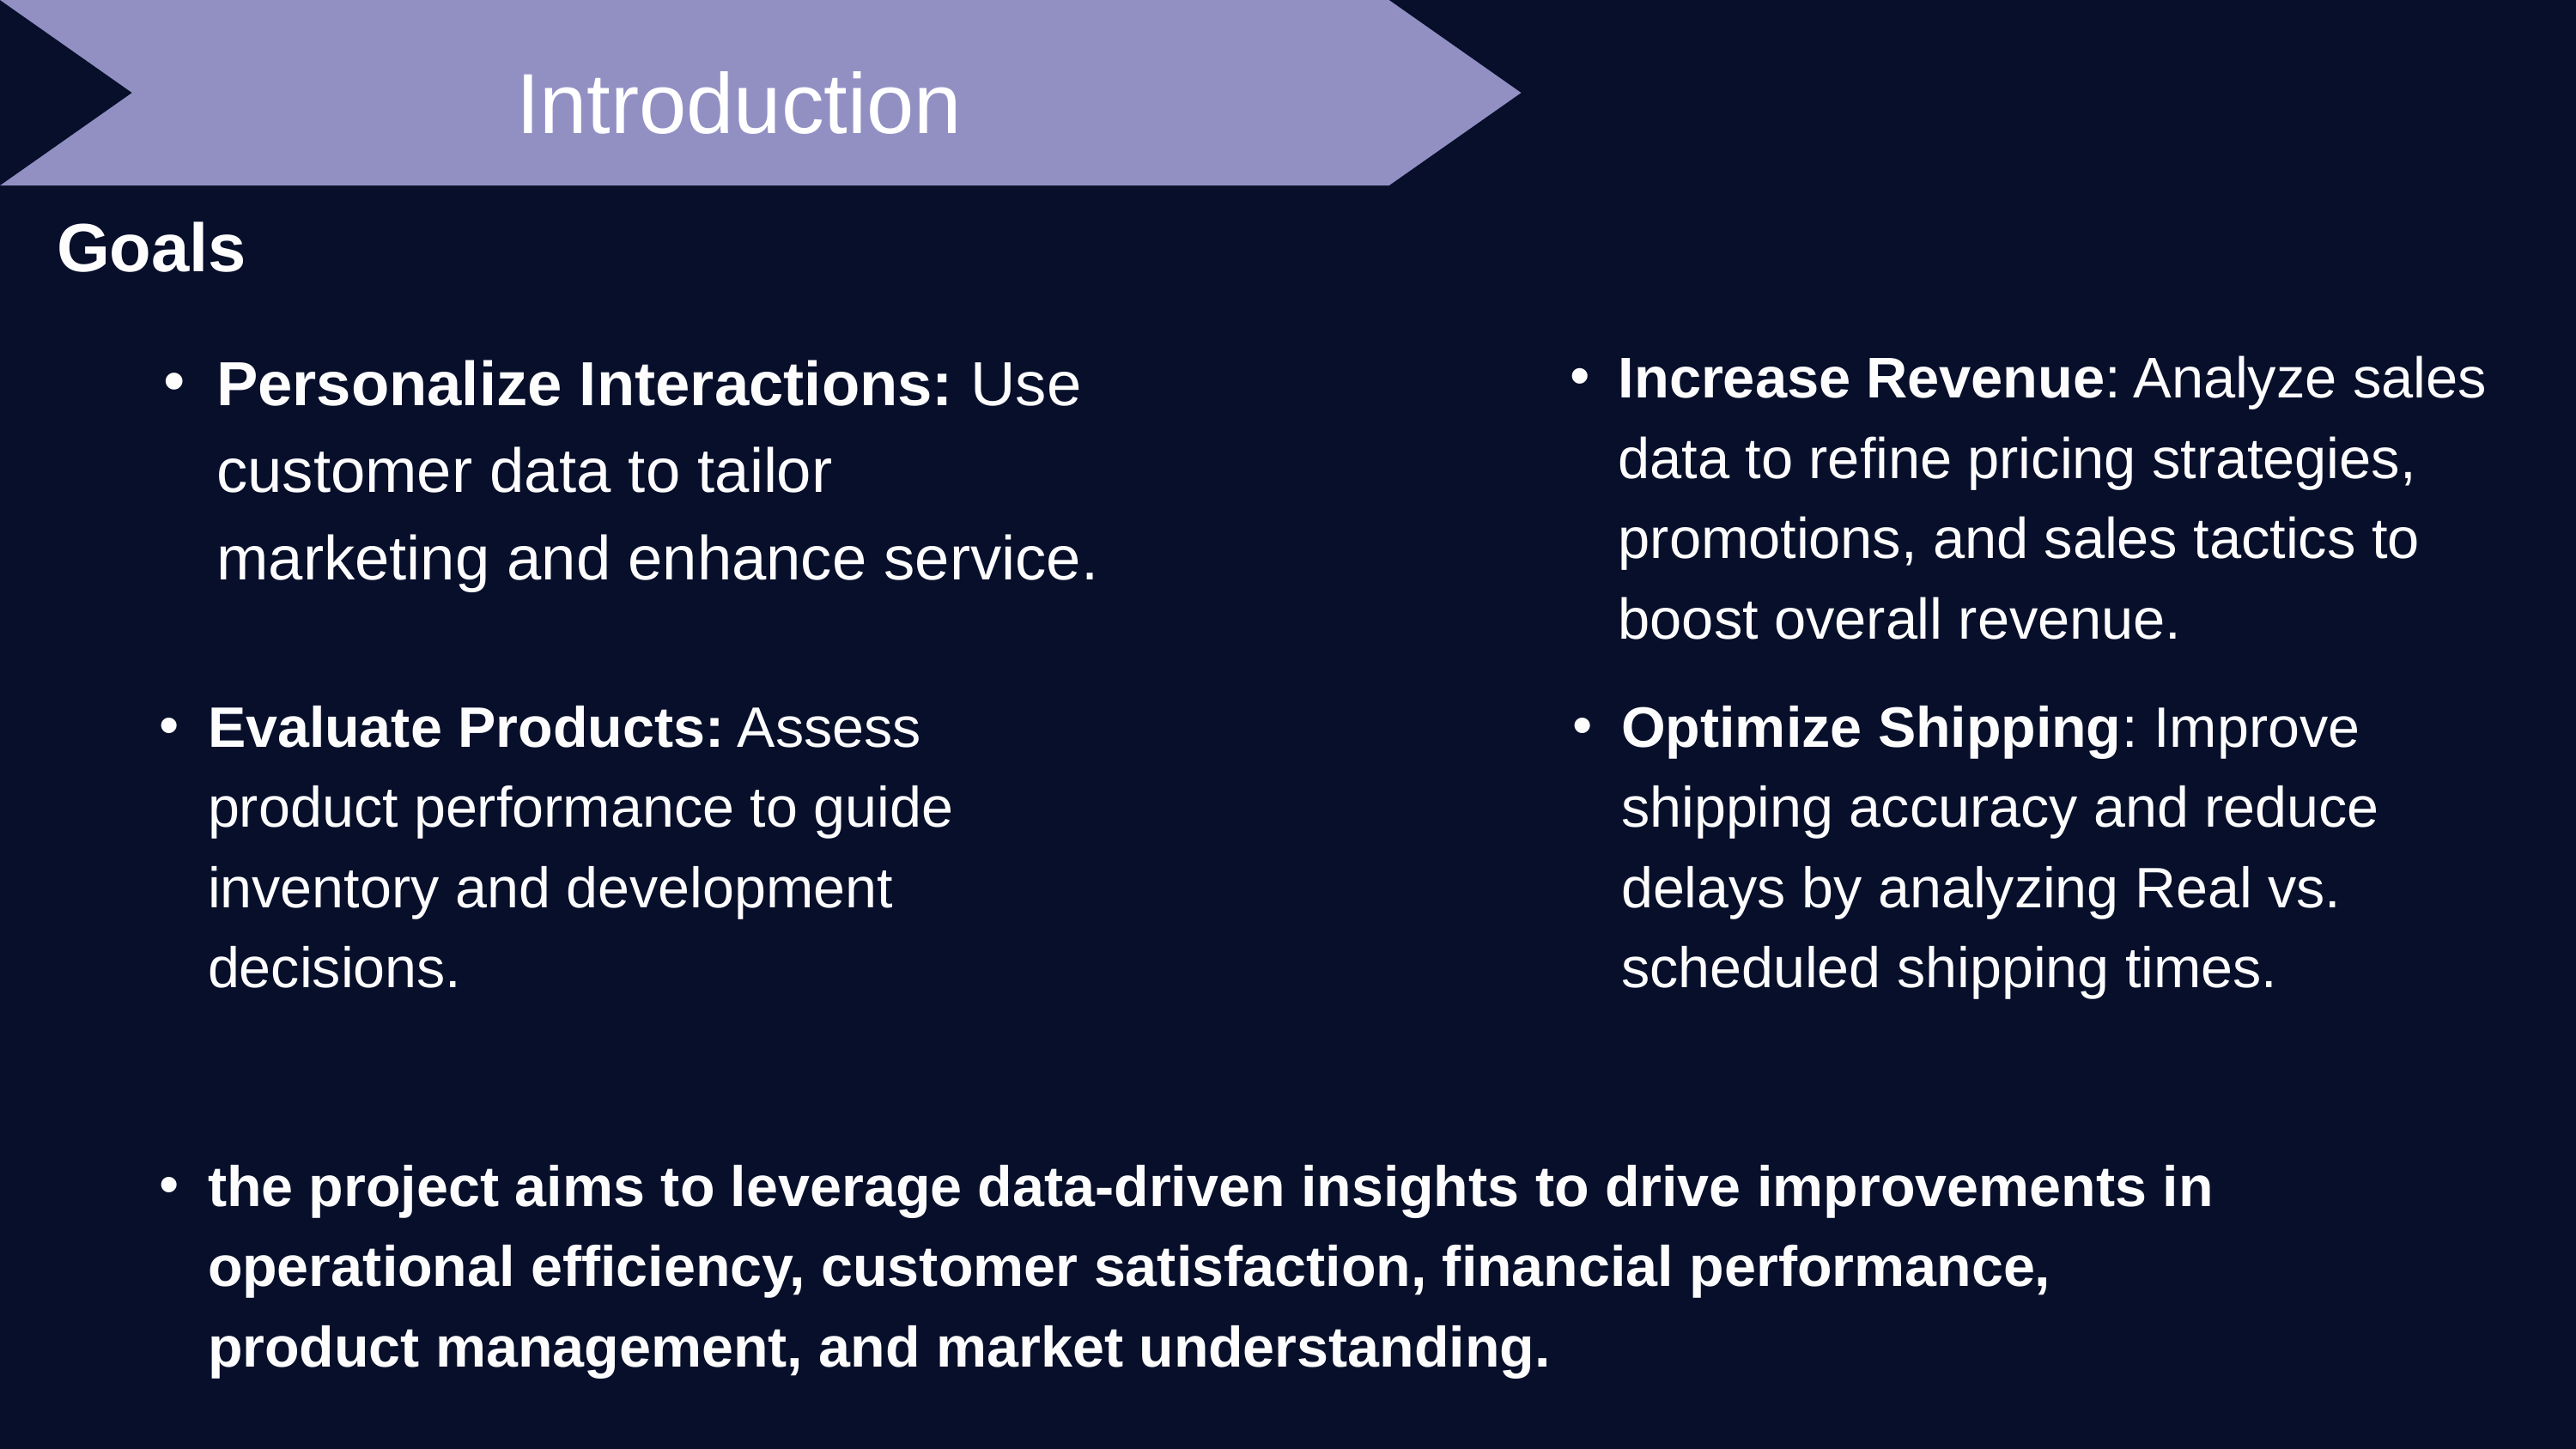

Introduction
Goals
Increase Revenue: Analyze sales data to refine pricing strategies, promotions, and sales tactics to boost overall revenue.

Personalize Interactions: Use customer data to tailor marketing and enhance service.

Evaluate Products: Assess product performance to guide inventory and development decisions.
Optimize Shipping: Improve shipping accuracy and reduce delays by analyzing Real vs. scheduled shipping times.
the project aims to leverage data-driven insights to drive improvements in operational efficiency, customer satisfaction, financial performance, product management, and market understanding.